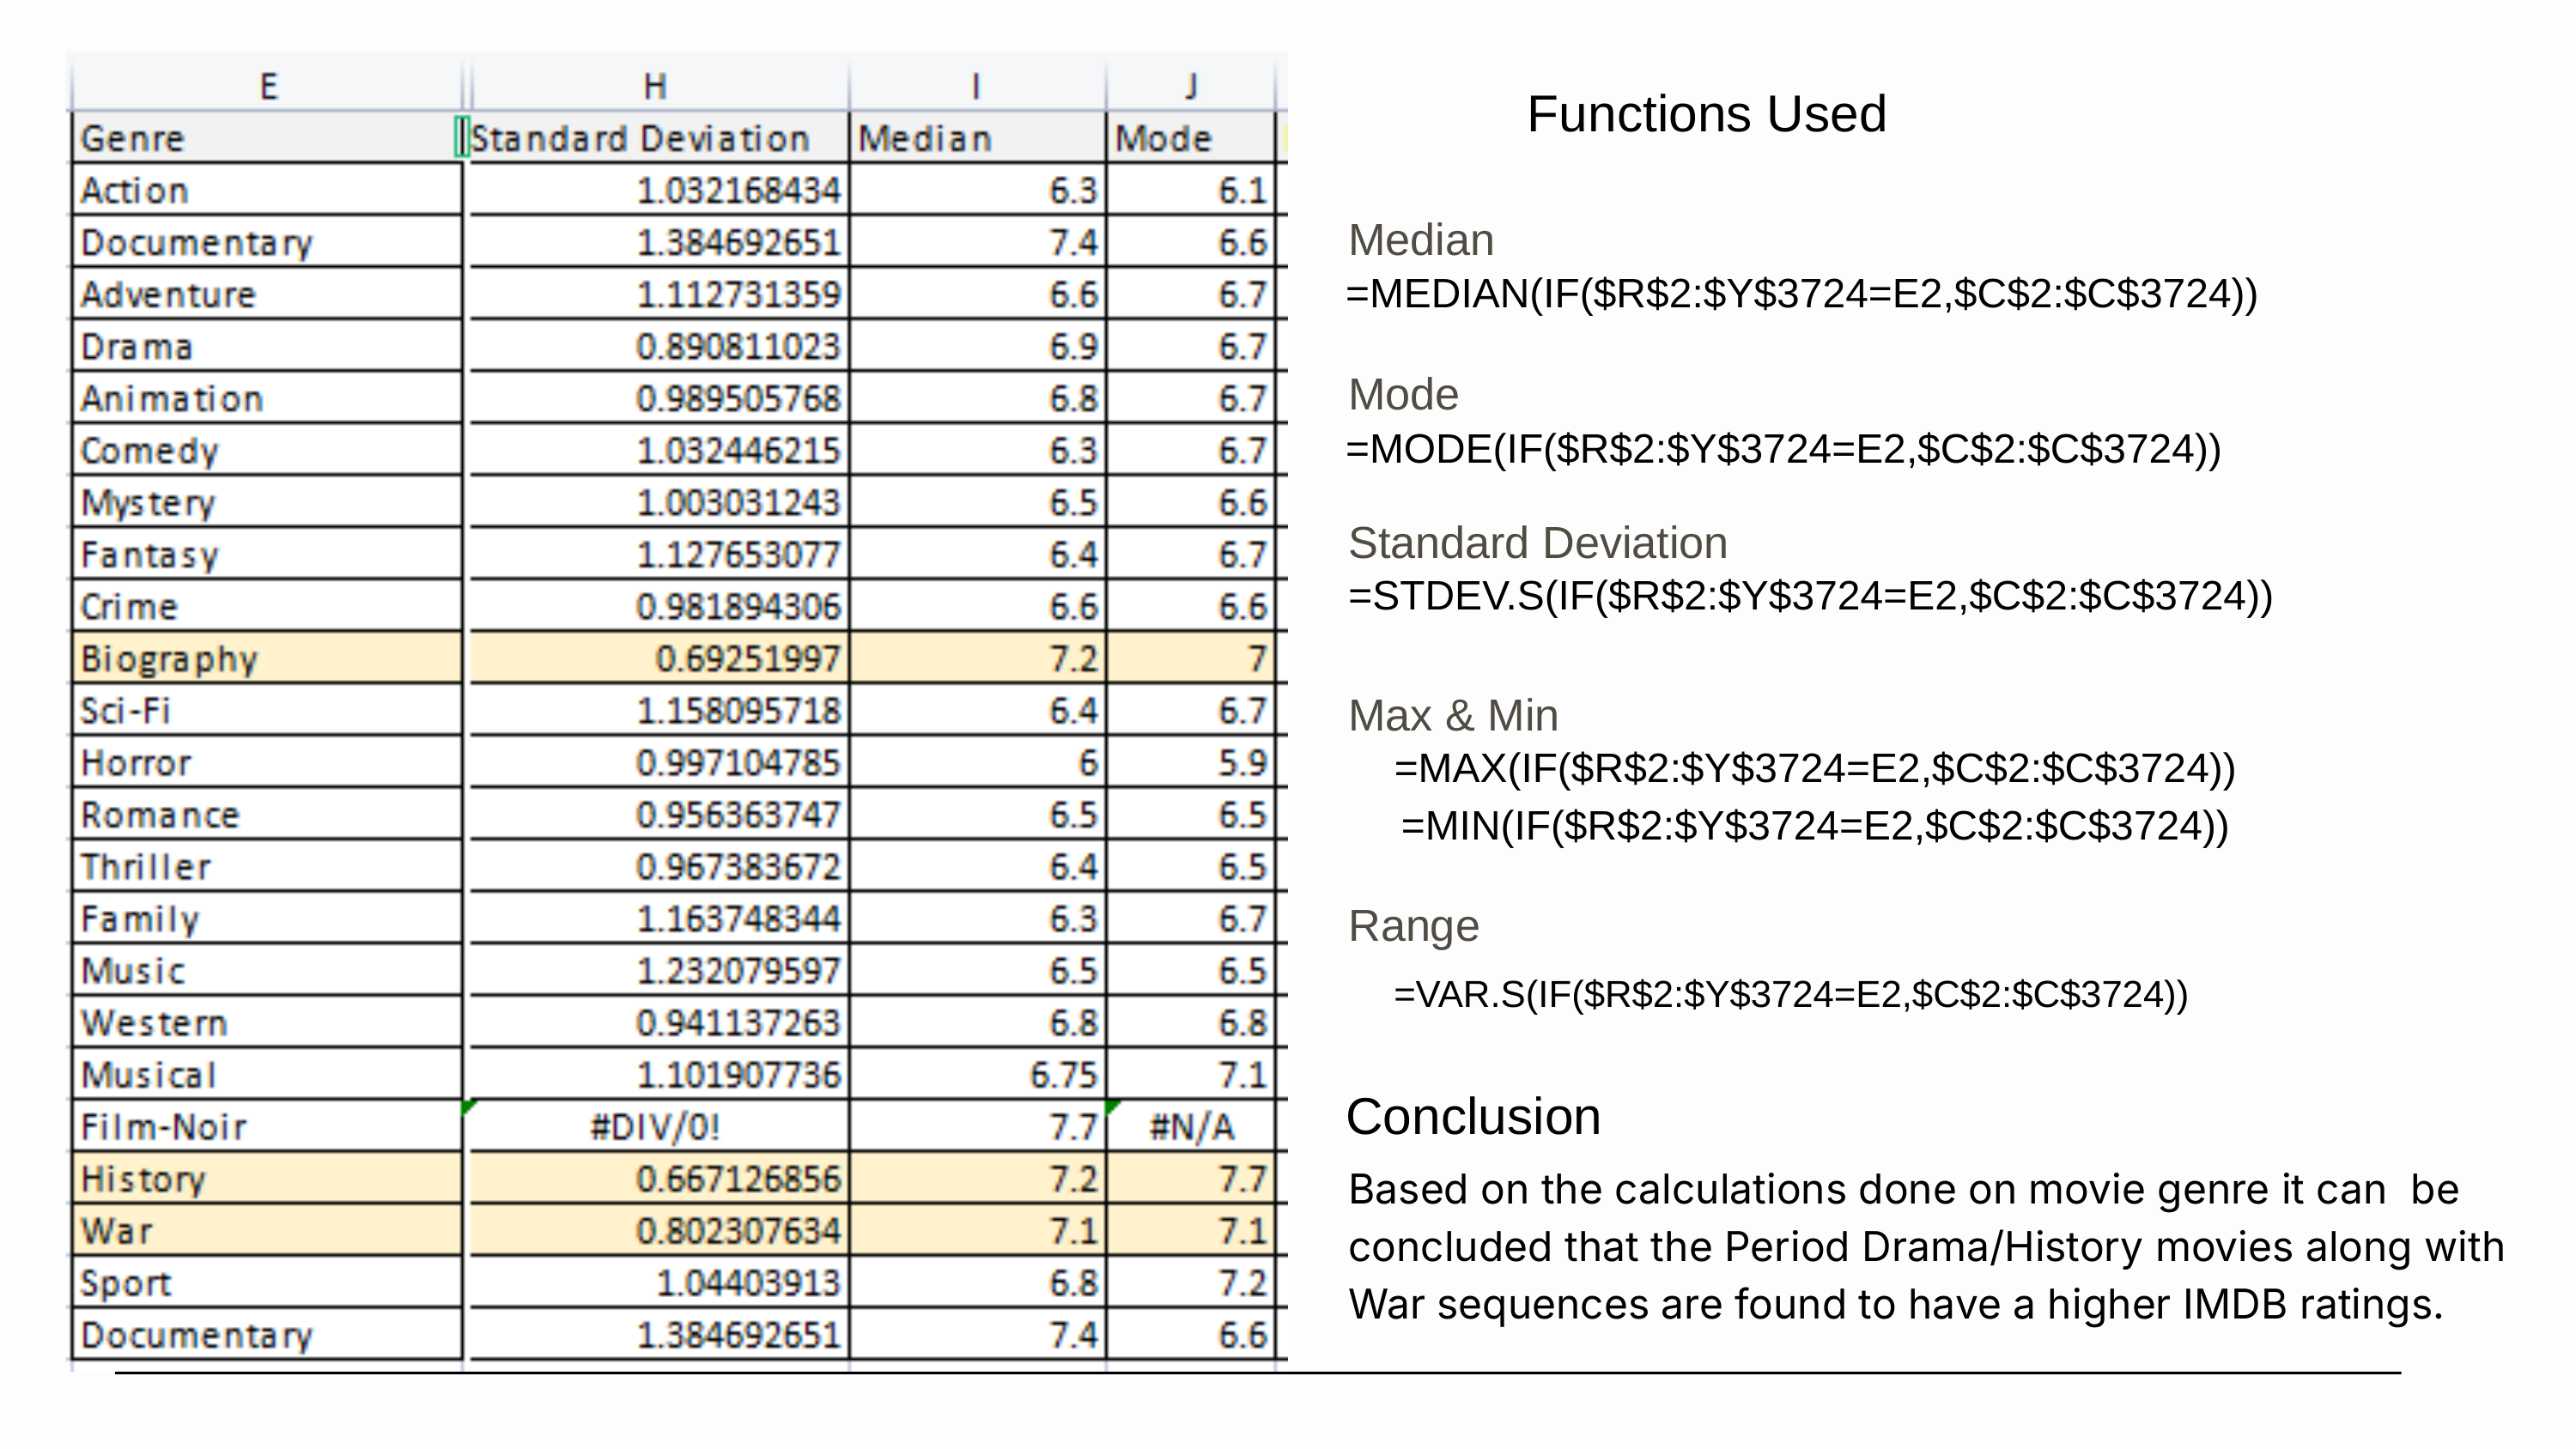

Functions Used
Median
=MEDIAN(IF($R$2:$Y$3724=E2,$C$2:$C$3724))
Mode
=MODE(IF($R$2:$Y$3724=E2,$C$2:$C$3724))
Standard Deviation
=STDEV.S(IF($R$2:$Y$3724=E2,$C$2:$C$3724))
Max & Min
=MAX(IF($R$2:$Y$3724=E2,$C$2:$C$3724))
=MIN(IF($R$2:$Y$3724=E2,$C$2:$C$3724))
Range
=VAR.S(IF($R$2:$Y$3724=E2,$C$2:$C$3724))
Conclusion
Based on the calculations done on movie genre it can  be concluded that the Period Drama/History movies along with War sequences are found to have a higher IMDB ratings.